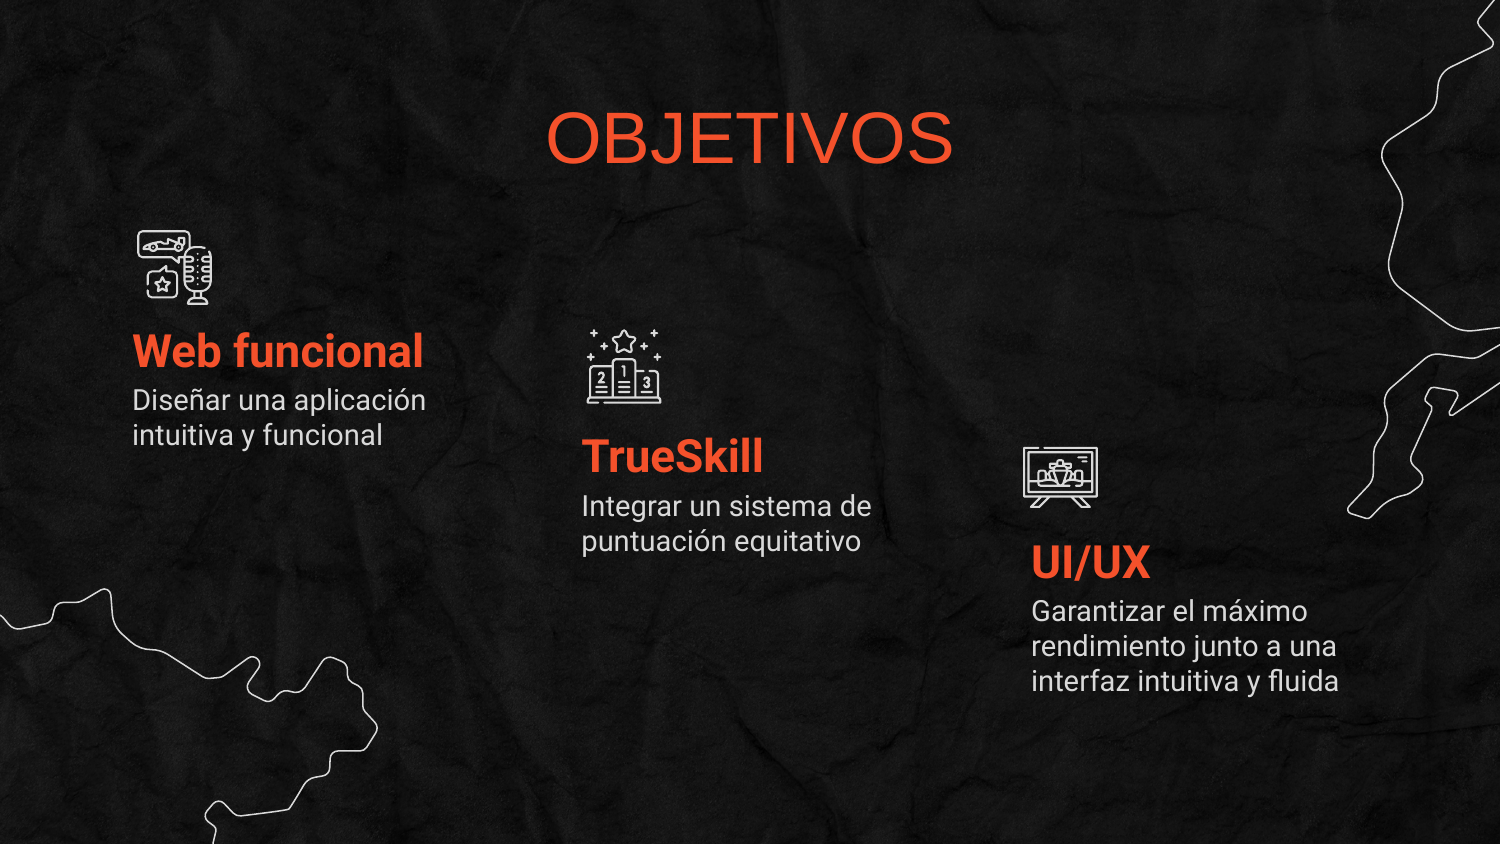

# OBJETIVOS

Web funcional

Diseñar una aplicación intuitiva y funcional
TrueSkill

Integrar un sistema de puntuación equitativo
UI/UX
Garantizar el máximo rendimiento junto a una interfaz intuitiva y fluida